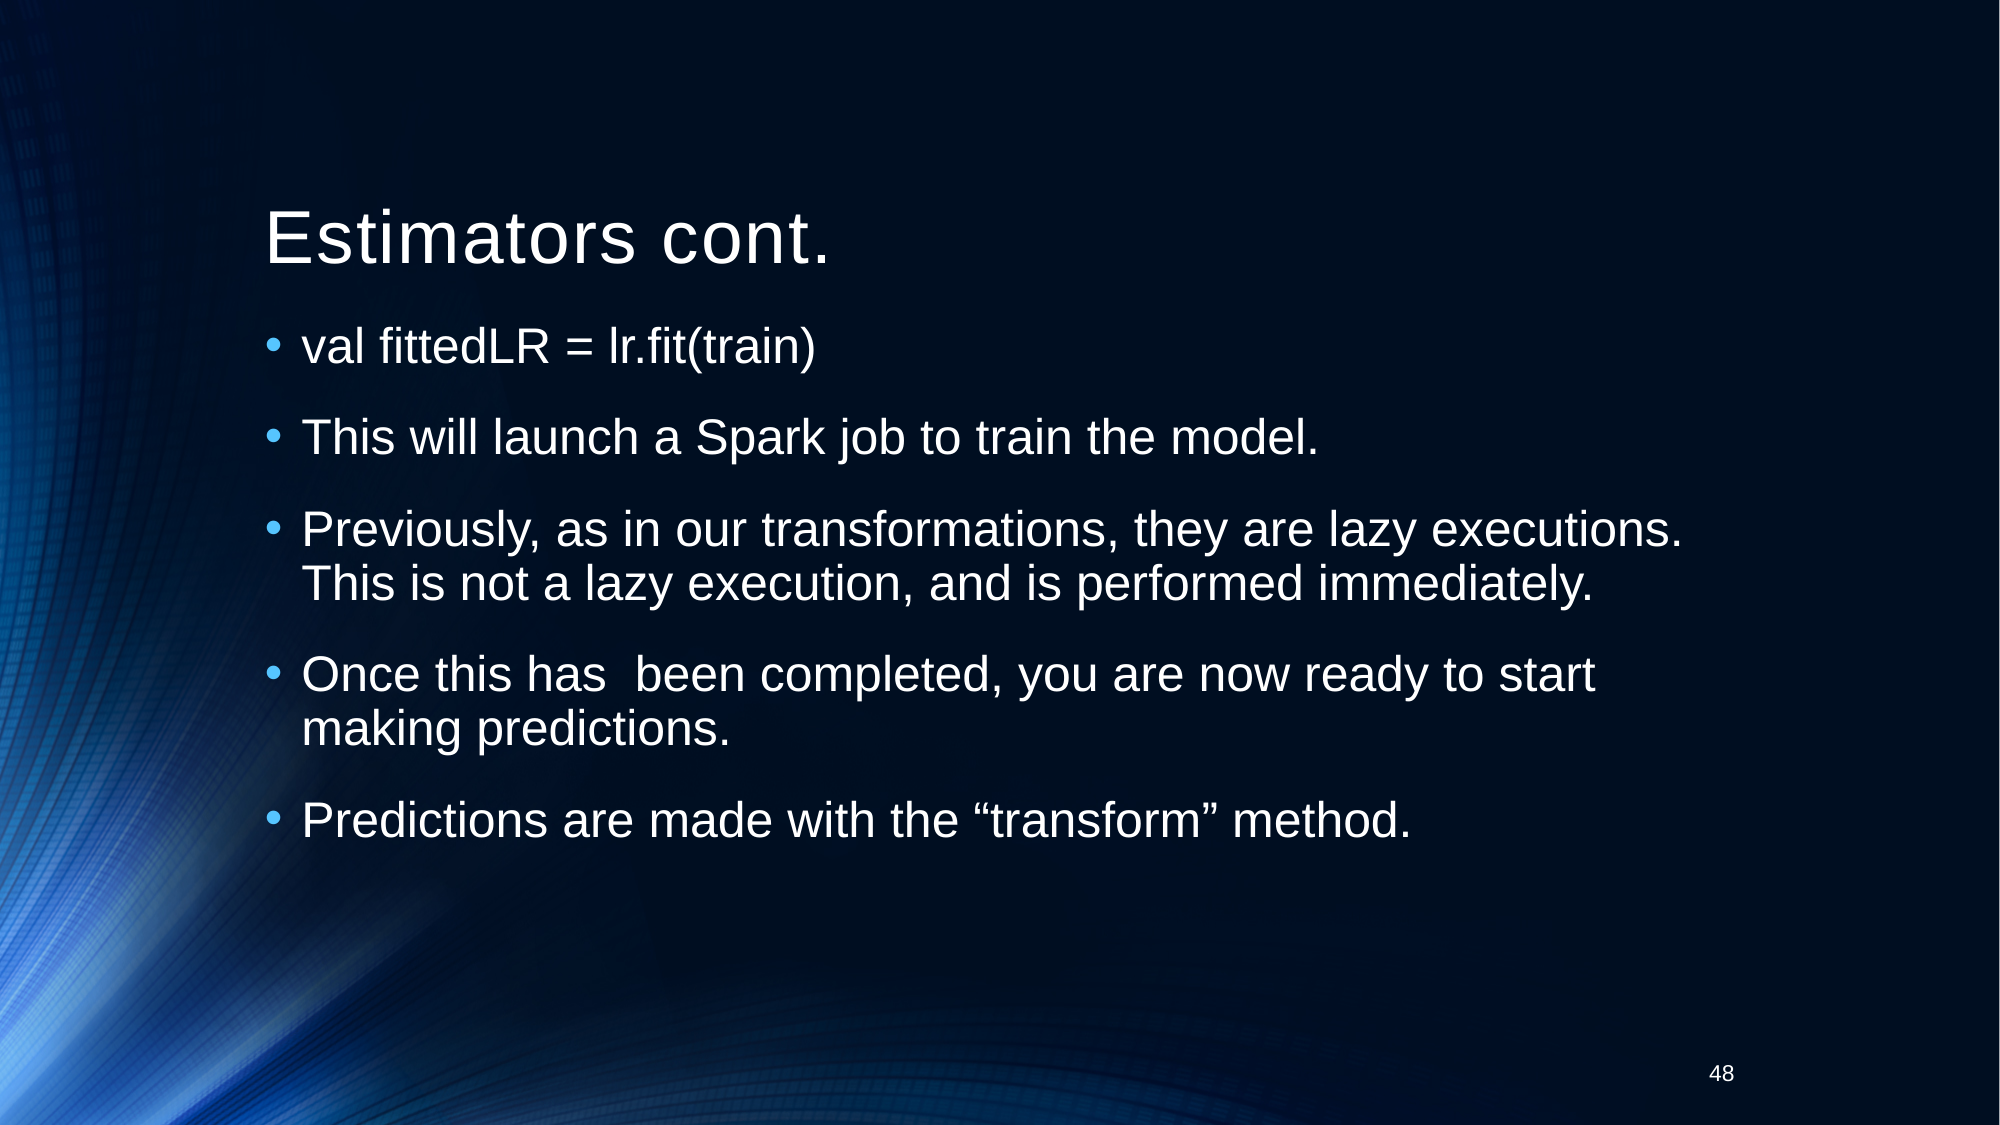

# Estimators cont.
val fittedLR = lr.fit(train)
This will launch a Spark job to train the model.
Previously, as in our transformations, they are lazy executions.  This is not a lazy execution, and is performed immediately.
Once this has  been completed, you are now ready to start making predictions.
Predictions are made with the “transform” method.
48